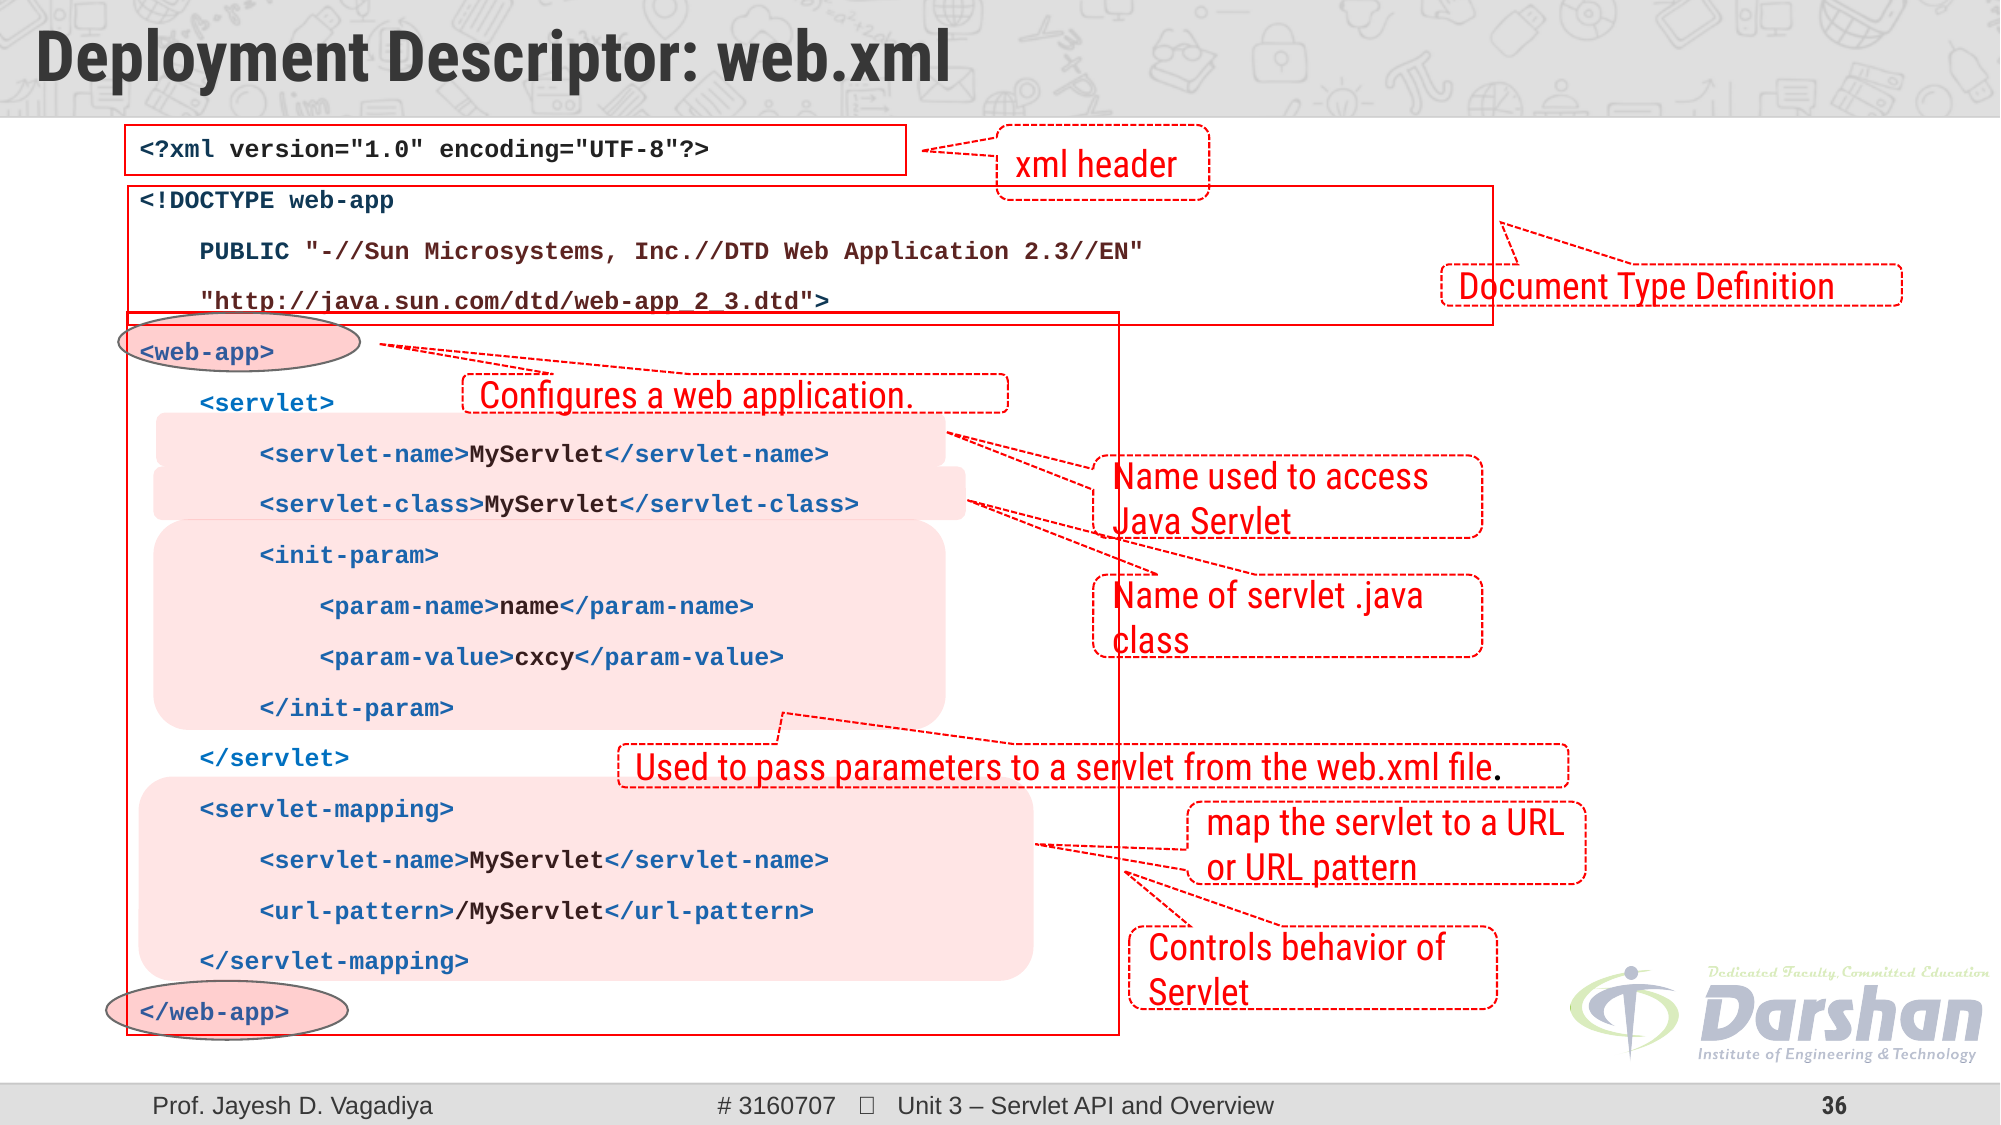

# Deployment Descriptor: web.xml
<?xml version="1.0" encoding="UTF-8"?>
<!DOCTYPE web-app
    PUBLIC "-//Sun Microsystems, Inc.//DTD Web Application 2.3//EN"
    "http://java.sun.com/dtd/web-app_2_3.dtd">
<web-app>
    <servlet>
        <servlet-name>MyServlet</servlet-name>
        <servlet-class>MyServlet</servlet-class>
        <init-param>
            <param-name>name</param-name>
            <param-value>cxcy</param-value>
        </init-param>
    </servlet>
    <servlet-mapping>
        <servlet-name>MyServlet</servlet-name>
        <url-pattern>/MyServlet</url-pattern>
    </servlet-mapping>
</web-app>

xml header

Document Type Definition

Configures a web application.

Name used to access Java Servlet

Name of servlet .java class
Used to pass parameters to a servlet from the web.xml file.

map the servlet to a URL or URL pattern
Controls behavior of Servlet